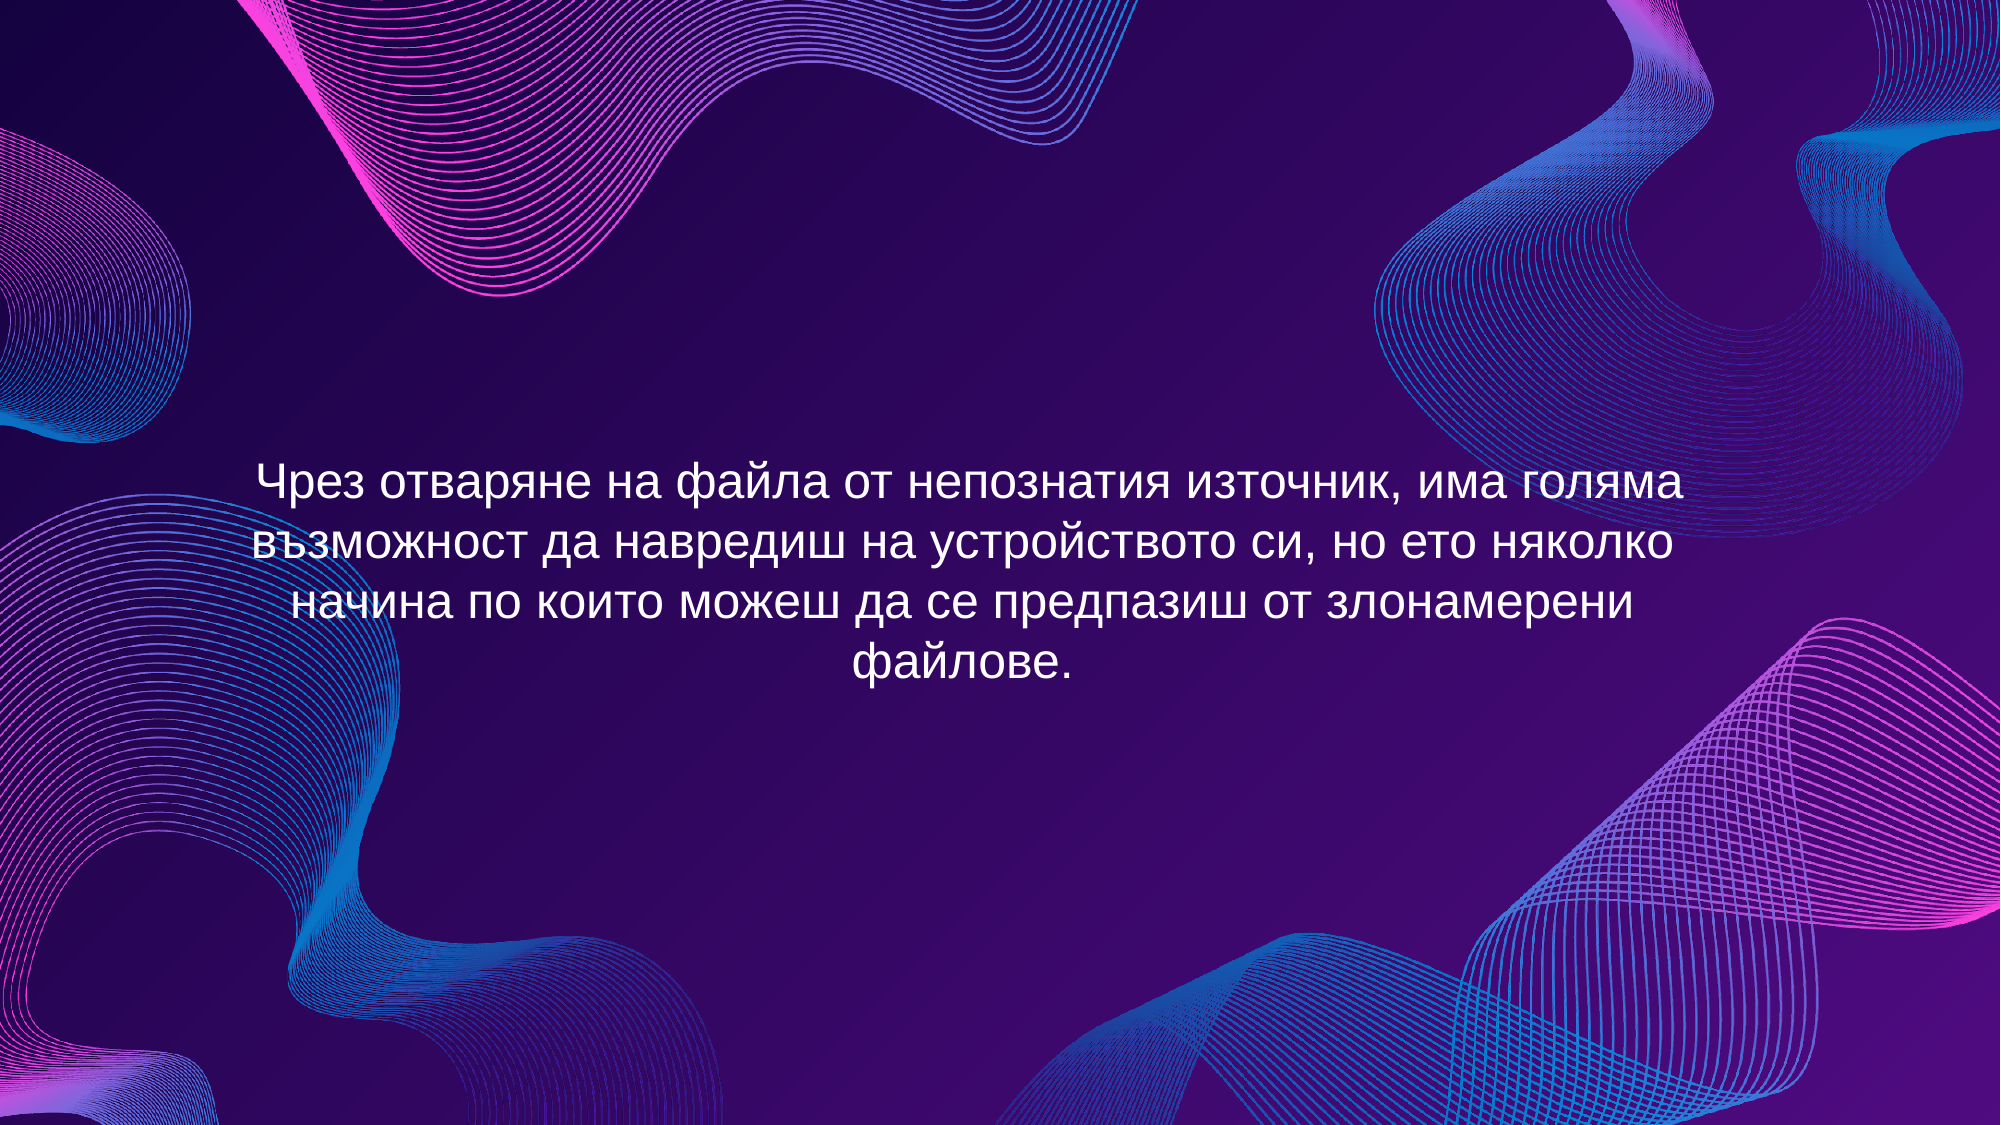

Чрез отваряне на файла от непознатия източник, има голяма възможност да навредиш на устройството си, но ето няколко начина по които можеш да се предпазиш от злонамерени файлове.